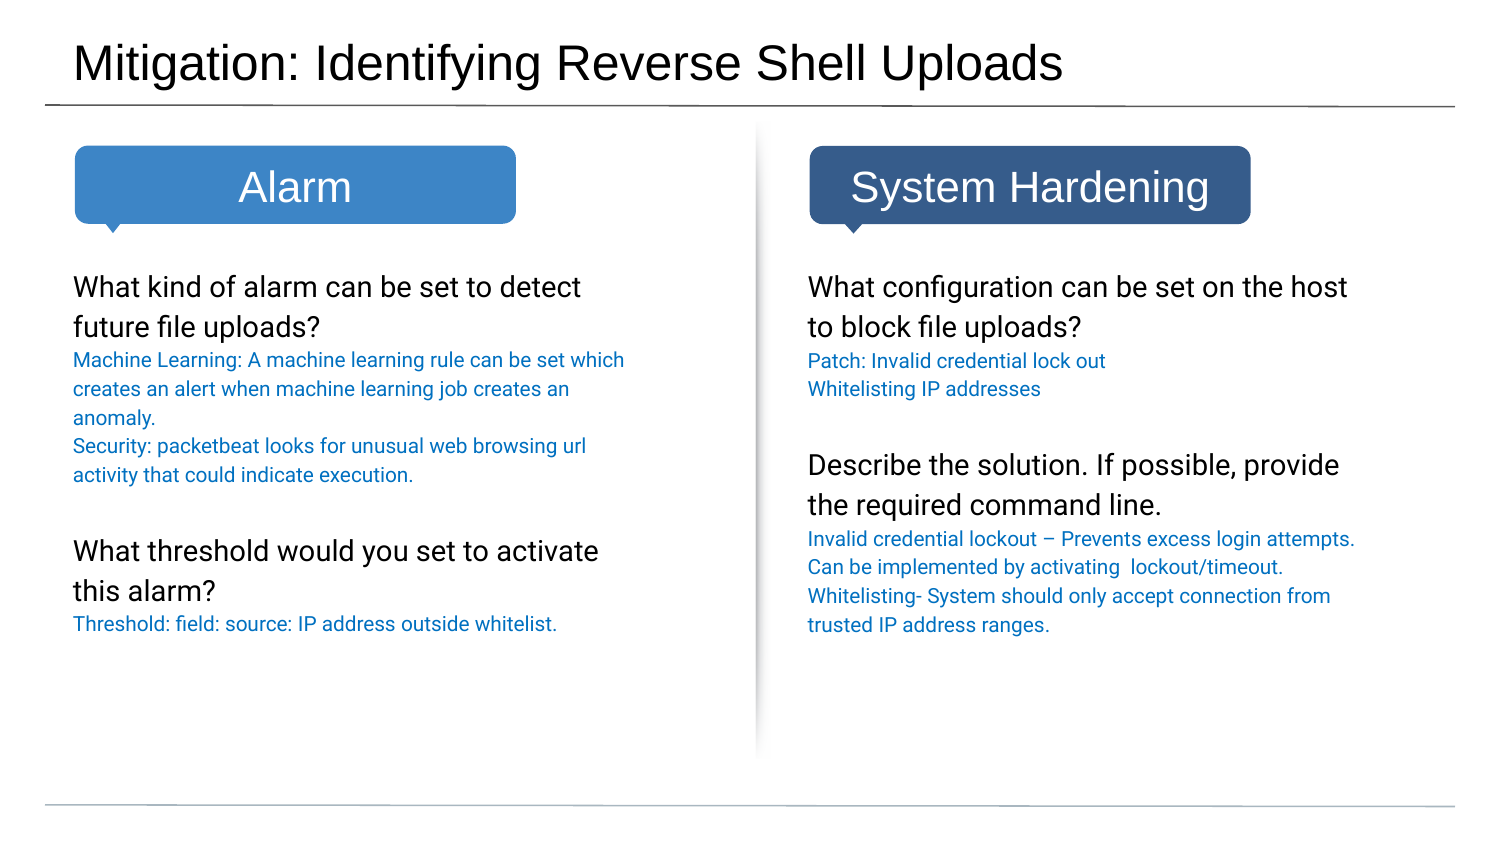

# Mitigation: Identifying Reverse Shell Uploads
What kind of alarm can be set to detect future file uploads?
Machine Learning: A machine learning rule can be set which creates an alert when machine learning job creates an anomaly.
Security: packetbeat looks for unusual web browsing url activity that could indicate execution.

What threshold would you set to activate this alarm?
Threshold: field: source: IP address outside whitelist.

What configuration can be set on the host to block file uploads?
Patch: Invalid credential lock out
Whitelisting IP addresses

Describe the solution. If possible, provide the required command line.
Invalid credential lockout – Prevents excess login attempts. Can be implemented by activating  lockout/timeout.
Whitelisting- System should only accept connection from trusted IP address ranges.